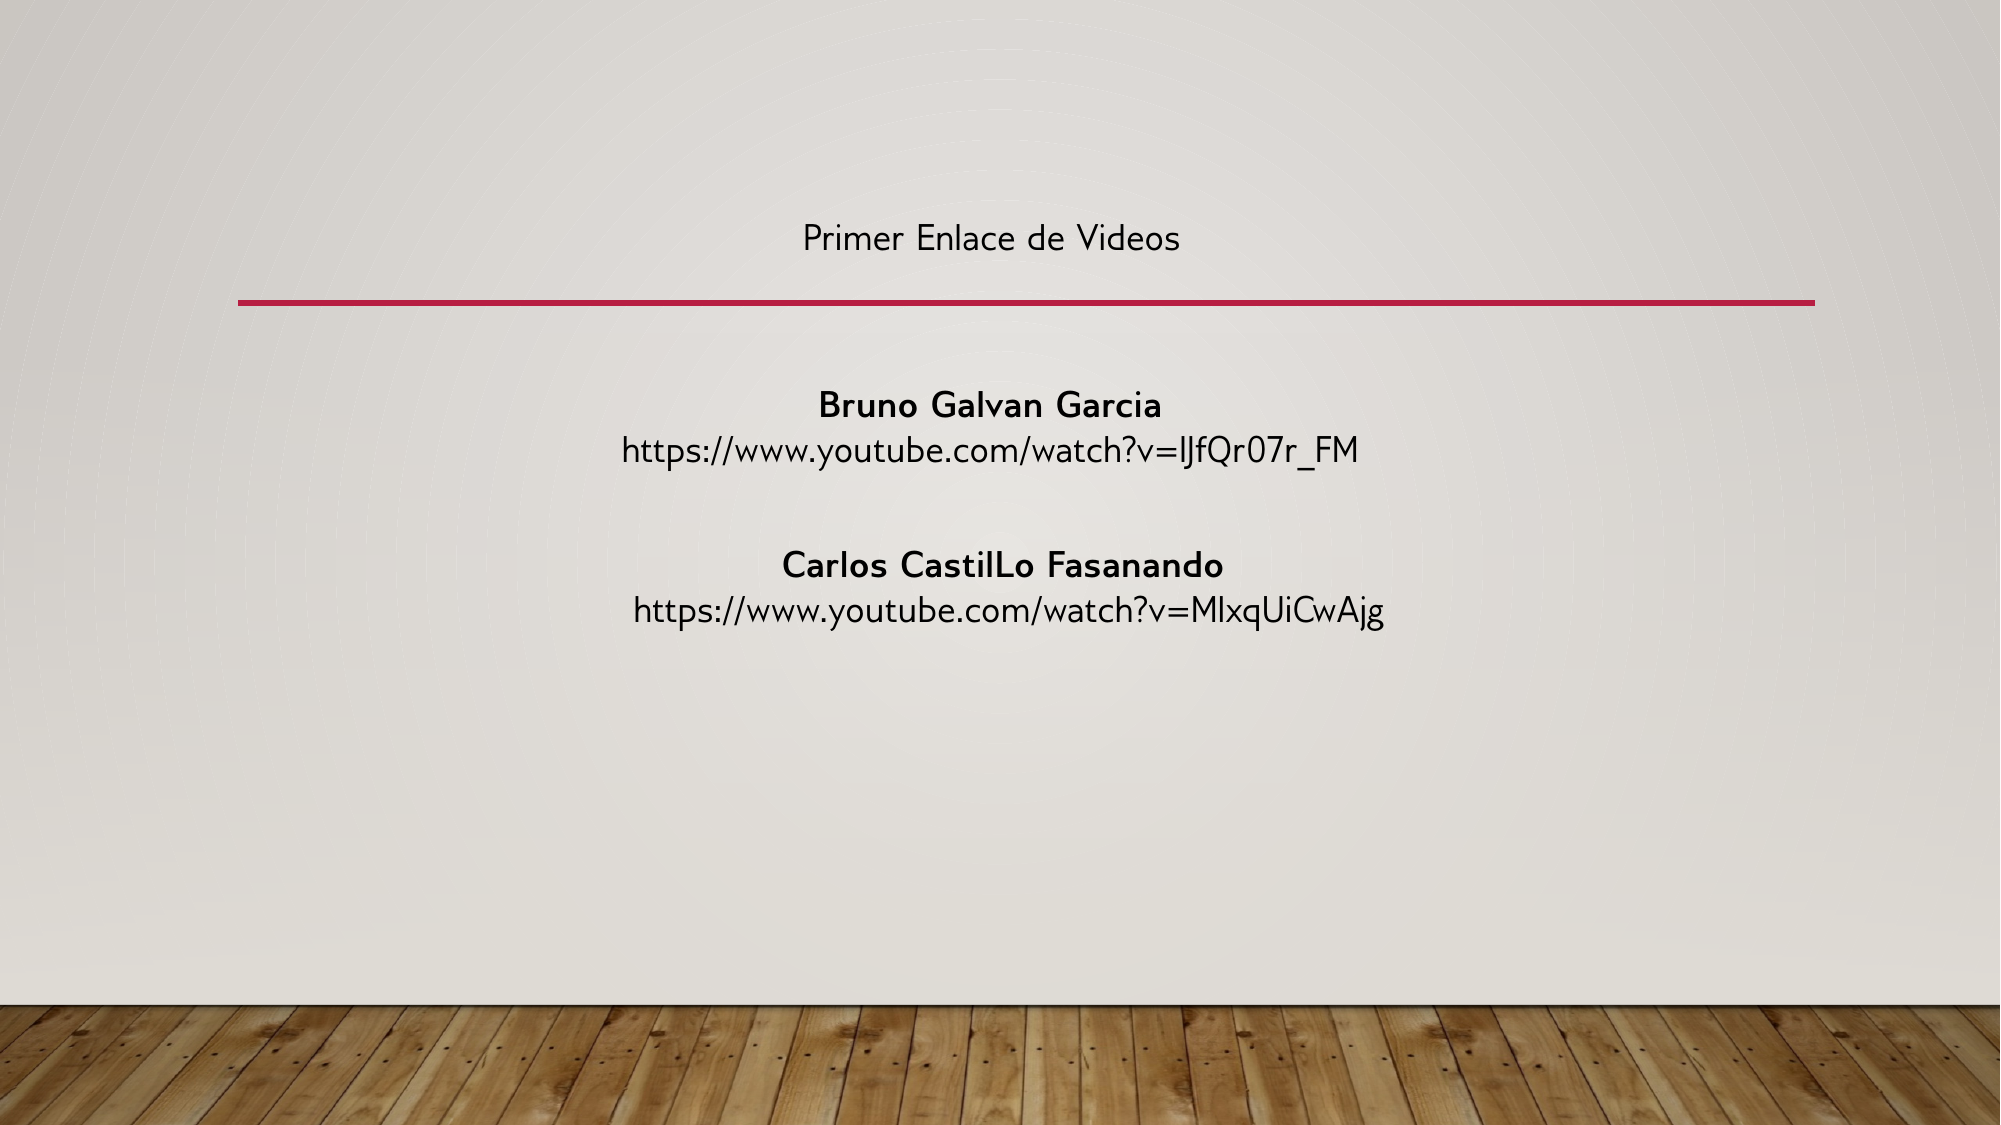

Primer Enlace de Videos
Bruno Galvan Garcia
https://www.youtube.com/watch?v=IJfQr07r_FM
Carlos CastilLo Fasanando
https://www.youtube.com/watch?v=MlxqUiCwAjg